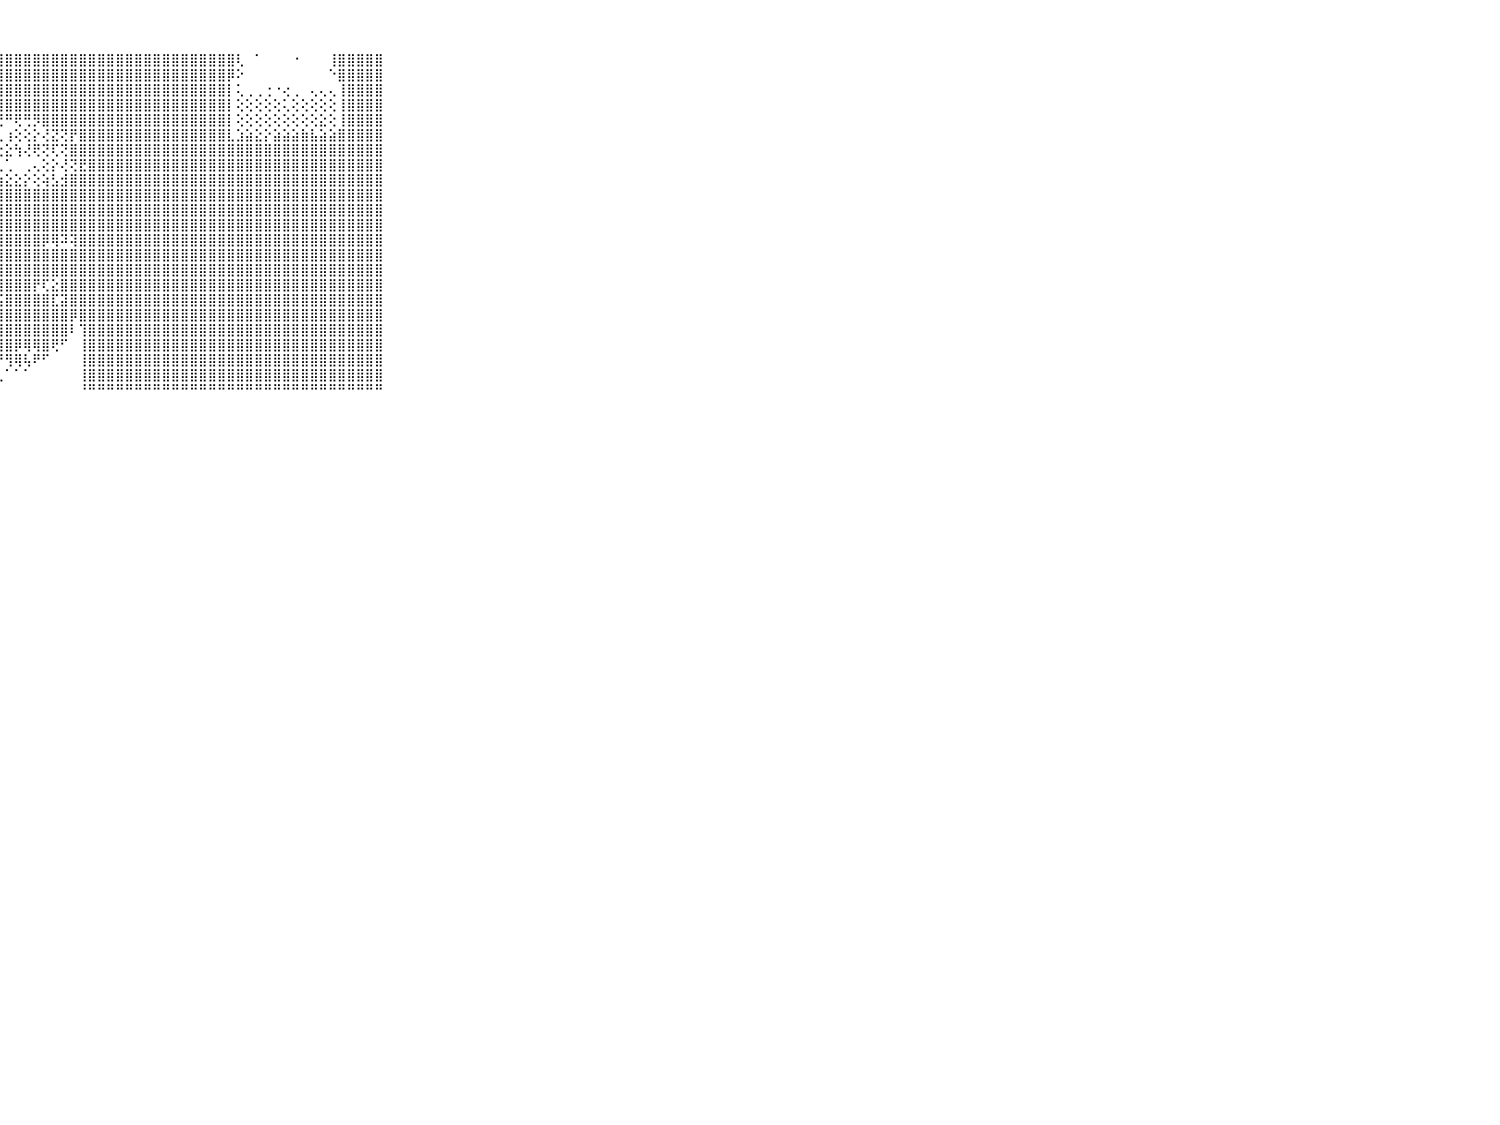

⠀⠀⠀⠀⠀⠀⠀⠀⠀⠀⠀⣿⣿⣿⣿⣿⣿⣿⣿⣿⣿⣿⣿⣿⣿⣿⣿⣿⣿⣿⣿⣿⣿⣿⣿⣿⣿⣿⣿⣿⣿⣿⣿⣿⣿⣿⣿⣿⣿⣿⣿⣿⣿⢇⠀⠁⠀⠀⠀⠐⠀⠀⠀⢸⣿⣿⣿⣿⣿⠀⠀⠀⠀⠀⠀⠀⠀⠀⠀⠀⠀
⠀⠀⠀⠀⠀⠀⠀⠀⠀⠀⠀⢻⣿⣿⣿⣿⣿⣿⣿⣿⣿⣿⣿⣿⣿⣿⣿⣿⣿⣿⣿⣿⣿⣿⣿⣿⣿⣿⣿⣿⣿⣿⣿⣿⣿⣿⣿⣿⣿⣿⣿⣿⡿⠕⠀⠀⠀⠀⠀⠀⠀⠀⠀⠑⣿⣿⣿⣿⣿⠀⠀⠀⠀⠀⠀⠀⠀⠀⠀⠀⠀
⠀⠀⠀⠀⠀⠀⠀⠀⠀⠀⠀⣿⣿⣿⣿⣿⣿⣿⣿⣿⣿⣿⣿⣿⣿⣿⣿⣿⣿⣿⣿⣿⣿⣿⣿⣿⣿⣿⣿⣿⣿⣿⣿⣿⣿⣿⣿⣿⣿⣿⣿⣿⡇⢅⢀⢀⢐⠐⢔⢀⠀⢄⢄⢄⢸⣿⣿⣿⣿⠀⠀⠀⠀⠀⠀⠀⠀⠀⠀⠀⠀
⠀⠀⠀⠀⠀⠀⠀⠀⠀⠀⠀⣹⢿⣿⣿⣿⣿⣿⣿⣿⣿⣿⣿⣿⣿⣿⣿⣿⣿⣿⣿⣿⣿⣿⣿⣿⣿⣿⣿⣿⣿⣿⣿⣿⣿⣿⣿⣿⣿⣿⣿⣿⡇⢕⢕⢕⢕⢕⢅⢕⢕⢕⢕⢕⢸⣿⣿⣿⣿⠀⠀⠀⠀⠀⠀⠀⠀⠀⠀⠀⠀
⠀⠀⠀⠀⠀⠀⠀⠀⠀⠀⠀⣿⣿⣿⣿⣿⣿⣿⣿⣿⣿⣿⣿⣿⣿⣿⢿⢟⠛⢟⢛⡻⣿⣿⣿⣿⣿⣿⣿⣿⣿⣿⣿⣿⣿⣿⣿⣿⣿⣿⣿⣿⡇⢕⢕⢕⢕⢕⢕⢕⢕⢕⣕⢕⢸⣿⣿⣿⣿⠀⠀⠀⠀⠀⠀⠀⠀⠀⠀⠀⠀
⠀⠀⠀⠀⠀⠀⠀⠀⠀⠀⠀⣿⣿⣿⣿⣿⣿⣿⣿⣿⣿⣿⣿⢿⠙⢅⠁⢀⢰⢕⢕⡕⢜⣝⢝⡟⣿⣿⣿⣿⣿⣿⣿⣿⣿⣿⣿⣿⣿⣿⣿⣿⣇⣱⣵⣕⡕⣵⣵⣵⣷⣧⣵⣵⣿⣿⣿⣿⣿⠀⠀⠀⠀⠀⠀⠀⠀⠀⠀⠀⠀
⠀⠀⠀⠀⠀⠀⠀⠀⠀⠀⠀⣿⣿⣿⣿⣿⣿⣿⣿⣿⣿⡯⡕⢕⢕⢅⢕⢕⣕⢳⢜⢟⢝⢏⢝⣿⣿⣿⣿⣿⣿⣿⣿⣿⣿⣿⣿⣿⣿⣿⣿⣿⣿⣿⣿⣿⣿⣿⣿⣿⣿⣿⣿⣿⣿⣿⣿⣿⣿⠀⠀⠀⠀⠀⠀⠀⠀⠀⠀⠀⠀
⠀⠀⠀⠀⠀⠀⠀⠀⠀⠀⠀⣿⣿⣿⣿⣿⣿⣿⣿⣿⡇⢕⣇⢕⢸⢣⢘⢃⢁⠀⢀⢄⢕⡕⢜⢝⣟⣿⣿⣿⣿⣿⣿⣿⣿⣿⣿⣿⣿⣿⣿⣿⣿⣿⣿⣿⣿⣿⣿⣿⣿⣿⣿⣿⣿⣿⣿⣿⣿⠀⠀⠀⠀⠀⠀⠀⠀⠀⠀⠀⠀
⠀⠀⠀⠀⠀⠀⠀⠀⠀⠀⠀⣿⣿⣿⣿⣿⣿⣿⣿⣿⣗⢝⢣⣵⣇⣕⣕⣵⣕⣕⡕⢕⢵⣣⣺⣿⣿⣿⣿⣿⣿⣿⣿⣿⣿⣿⣿⣿⣿⣿⣿⣿⣿⣿⣿⣿⣿⣿⣿⣿⣿⣿⣿⣿⣿⣿⣿⣿⣿⠀⠀⠀⠀⠀⠀⠀⠀⠀⠀⠀⠀
⠀⠀⠀⠀⠀⠀⠀⠀⠀⠀⠀⣿⣿⣿⣿⣿⣿⣿⣿⣿⡇⢕⢇⣸⣿⣿⣿⣿⣿⣿⣿⣿⣿⣿⣿⣿⣿⣿⣿⣿⣿⣿⣿⣿⣿⣿⣿⣿⣿⣿⣿⣿⣿⣿⣿⣿⣿⣿⣿⣿⣿⣿⣿⣿⣿⣿⣿⣿⣿⠀⠀⠀⠀⠀⠀⠀⠀⠀⠀⠀⠀
⠀⠀⠀⠀⠀⠀⠀⠀⠀⠀⠀⣿⣿⣿⣿⣿⣿⣿⣿⣿⡇⢕⢕⣿⣿⣿⣿⣿⣿⣿⣿⣿⣿⣿⣿⣿⣿⣿⣿⣿⣿⣿⣿⣿⣿⣿⣿⣿⣿⣿⣿⣿⣿⣿⣿⣿⣿⣿⣿⣿⣿⣿⣿⣿⣿⣿⣿⣿⣿⠀⠀⠀⠀⠀⠀⠀⠀⠀⠀⠀⠀
⠀⠀⠀⠀⠀⠀⠀⠀⠀⠀⠀⣿⣿⣿⣿⣿⣿⣿⣿⣿⣿⢕⢜⣿⣿⣿⣿⣿⣿⣿⣿⣿⣿⣿⣿⣿⣿⣿⣿⣿⣿⣿⣿⣿⣿⣿⣿⣿⣿⣿⣿⣿⣿⣿⣿⣿⣿⣿⣿⣿⣿⣿⣿⣿⣿⣿⣿⣿⣿⠀⠀⠀⠀⠀⠀⠀⠀⠀⠀⠀⠀
⠀⠀⠀⠀⠀⠀⠀⠀⠀⠀⠀⣿⣿⣿⣿⣿⣿⣿⣿⣿⣿⣇⢸⣿⣿⣿⢿⢿⣿⣿⣿⣿⡿⢿⠽⢽⣿⣿⣿⣿⣿⣿⣿⣿⣿⣿⣿⣿⣿⣿⣿⣿⣿⣿⣿⣿⣿⣿⣿⣿⣿⣿⣿⣿⣿⣿⣿⣿⣿⠀⠀⠀⠀⠀⠀⠀⠀⠀⠀⠀⠀
⠀⠀⠀⠀⠀⠀⠀⠀⠀⠀⠀⣿⣿⣿⣿⣿⣿⣿⣿⣿⣿⣿⣿⣿⣿⣿⣿⣿⣿⣿⣿⣿⣿⣿⣿⣿⣿⣿⣿⣿⣿⣿⣿⣿⣿⣿⣿⣿⣿⣿⣿⣿⣿⣿⣿⣿⣿⣿⣿⣿⣿⣿⣿⣿⣿⣿⣿⣿⣿⠀⠀⠀⠀⠀⠀⠀⠀⠀⠀⠀⠀
⠀⠀⠀⠀⠀⠀⠀⠀⠀⠀⠀⣿⣿⣿⣿⣿⣿⣿⣿⣿⣿⣿⣿⣿⣿⣿⣿⣿⣿⣿⣿⣿⣿⣿⣿⣿⣿⣿⣿⣿⣿⣿⣿⣿⣿⣿⣿⣿⣿⣿⣿⣿⣿⣿⣿⣿⣿⣿⣿⣿⣿⣿⣿⣿⣿⣿⣿⣿⣿⠀⠀⠀⠀⠀⠀⠀⠀⠀⠀⠀⠀
⠀⠀⠀⠀⠀⠀⠀⠀⠀⠀⠀⣿⣿⣿⣿⣿⣿⣿⣿⣿⣿⣿⣿⣿⣿⣿⢿⣿⣿⣿⣿⡟⢏⣕⣿⣿⣿⣿⣿⣿⣿⣿⣿⣿⣿⣿⣿⣿⣿⣿⣿⣿⣿⣿⣿⣿⣿⣿⣿⣿⣿⣿⣿⣿⣿⣿⣿⣿⣿⠀⠀⠀⠀⠀⠀⠀⠀⠀⠀⠀⠀
⠀⠀⠀⠀⠀⠀⠀⠀⠀⠀⠀⣿⣿⣿⣿⣿⣿⣿⣿⣿⣿⣿⣿⣿⣿⣿⣿⣯⣿⣿⣿⣿⣿⣏⣽⣿⣿⣿⣿⣿⣿⣿⣿⣿⣿⣿⣿⣿⣿⣿⣿⣿⣿⣿⣿⣿⣿⣿⣿⣿⣿⣿⣿⣿⣿⣿⣿⣿⣿⠀⠀⠀⠀⠀⠀⠀⠀⠀⠀⠀⠀
⠀⠀⠀⠀⠀⠀⠀⠀⠀⠀⠀⣿⣿⣿⣿⣿⣿⣿⣿⣿⣿⣿⣿⣿⣿⣿⣿⣿⣿⣿⣿⣿⣿⣿⣿⡿⣿⣿⣿⣿⣿⣿⣿⣿⣿⣿⣿⣿⣿⣿⣿⣿⣿⣿⣿⣿⣿⣿⣿⣿⣿⣿⣿⣿⣿⣿⣿⣿⣿⠀⠀⠀⠀⠀⠀⠀⠀⠀⠀⠀⠀
⠀⠀⠀⠀⠀⠀⠀⠀⠀⠀⠀⣿⣿⣿⣿⣿⣿⣿⣿⣿⣿⣿⣿⡜⣿⣿⣿⣿⣿⣿⣿⣿⣿⣿⣿⠇⢹⣿⣿⣿⣿⣿⣿⣿⣿⣿⣿⣿⣿⣿⣿⣿⣿⣿⣿⣿⣿⣿⣿⣿⣿⣿⣿⣿⣿⣿⣿⣿⣿⠀⠀⠀⠀⠀⠀⠀⠀⠀⠀⠀⠀
⠀⠀⠀⠀⠀⠀⠀⠀⠀⠀⠀⣿⣿⣿⣿⣿⣿⣿⣿⣿⣿⣿⣿⣷⢜⢿⣿⣿⣿⡿⢿⢿⣿⢟⠋⠀⢸⣿⣿⣿⣿⣿⣿⣿⣿⣿⣿⣿⣿⣿⣿⣿⣿⣿⣿⣿⣿⣿⣿⣿⣿⣿⣿⣿⣿⣿⣿⣿⣿⠀⠀⠀⠀⠀⠀⠀⠀⠀⠀⠀⠀
⠀⠀⠀⠀⠀⠀⠀⠀⠀⠀⠀⣿⣿⣿⣿⣿⣿⣿⣿⣿⣿⣿⣿⣿⢕⢕⠜⠝⢻⢿⢧⠟⠋⠀⠀⠀⢸⣿⣿⣿⣿⣿⣿⣿⣿⣿⣿⣿⣿⣿⣿⣿⣿⣿⣿⣿⣿⣿⣿⣿⣿⣿⣿⣿⣿⣿⣿⣿⣿⠀⠀⠀⠀⠀⠀⠀⠀⠀⠀⠀⠀
⠀⠀⠀⠀⠀⠀⠀⠀⠀⠀⠀⣿⣿⣿⣿⣿⣿⣿⣿⣿⣿⣿⣿⣿⠀⢕⢐⢄⠁⠁⠁⠀⠀⠀⠀⠀⢸⣿⣿⣿⣿⣿⣿⣿⣿⣿⣿⣿⣿⣿⣿⣿⣿⣿⣿⣿⣿⣿⣿⣿⣿⣿⣿⣿⣿⣿⣿⣿⣿⠀⠀⠀⠀⠀⠀⠀⠀⠀⠀⠀⠀
⠀⠀⠀⠀⠀⠀⠀⠀⠀⠀⠀⠛⠛⠛⠛⠛⠛⠛⠛⠛⠛⠛⠛⠛⠂⠑⠑⠁⠀⠀⠀⠀⠀⠀⠀⠀⠘⠛⠛⠛⠛⠛⠛⠛⠛⠛⠛⠛⠛⠛⠛⠛⠛⠛⠛⠛⠛⠛⠛⠛⠛⠛⠛⠛⠛⠛⠛⠛⠛⠀⠀⠀⠀⠀⠀⠀⠀⠀⠀⠀⠀